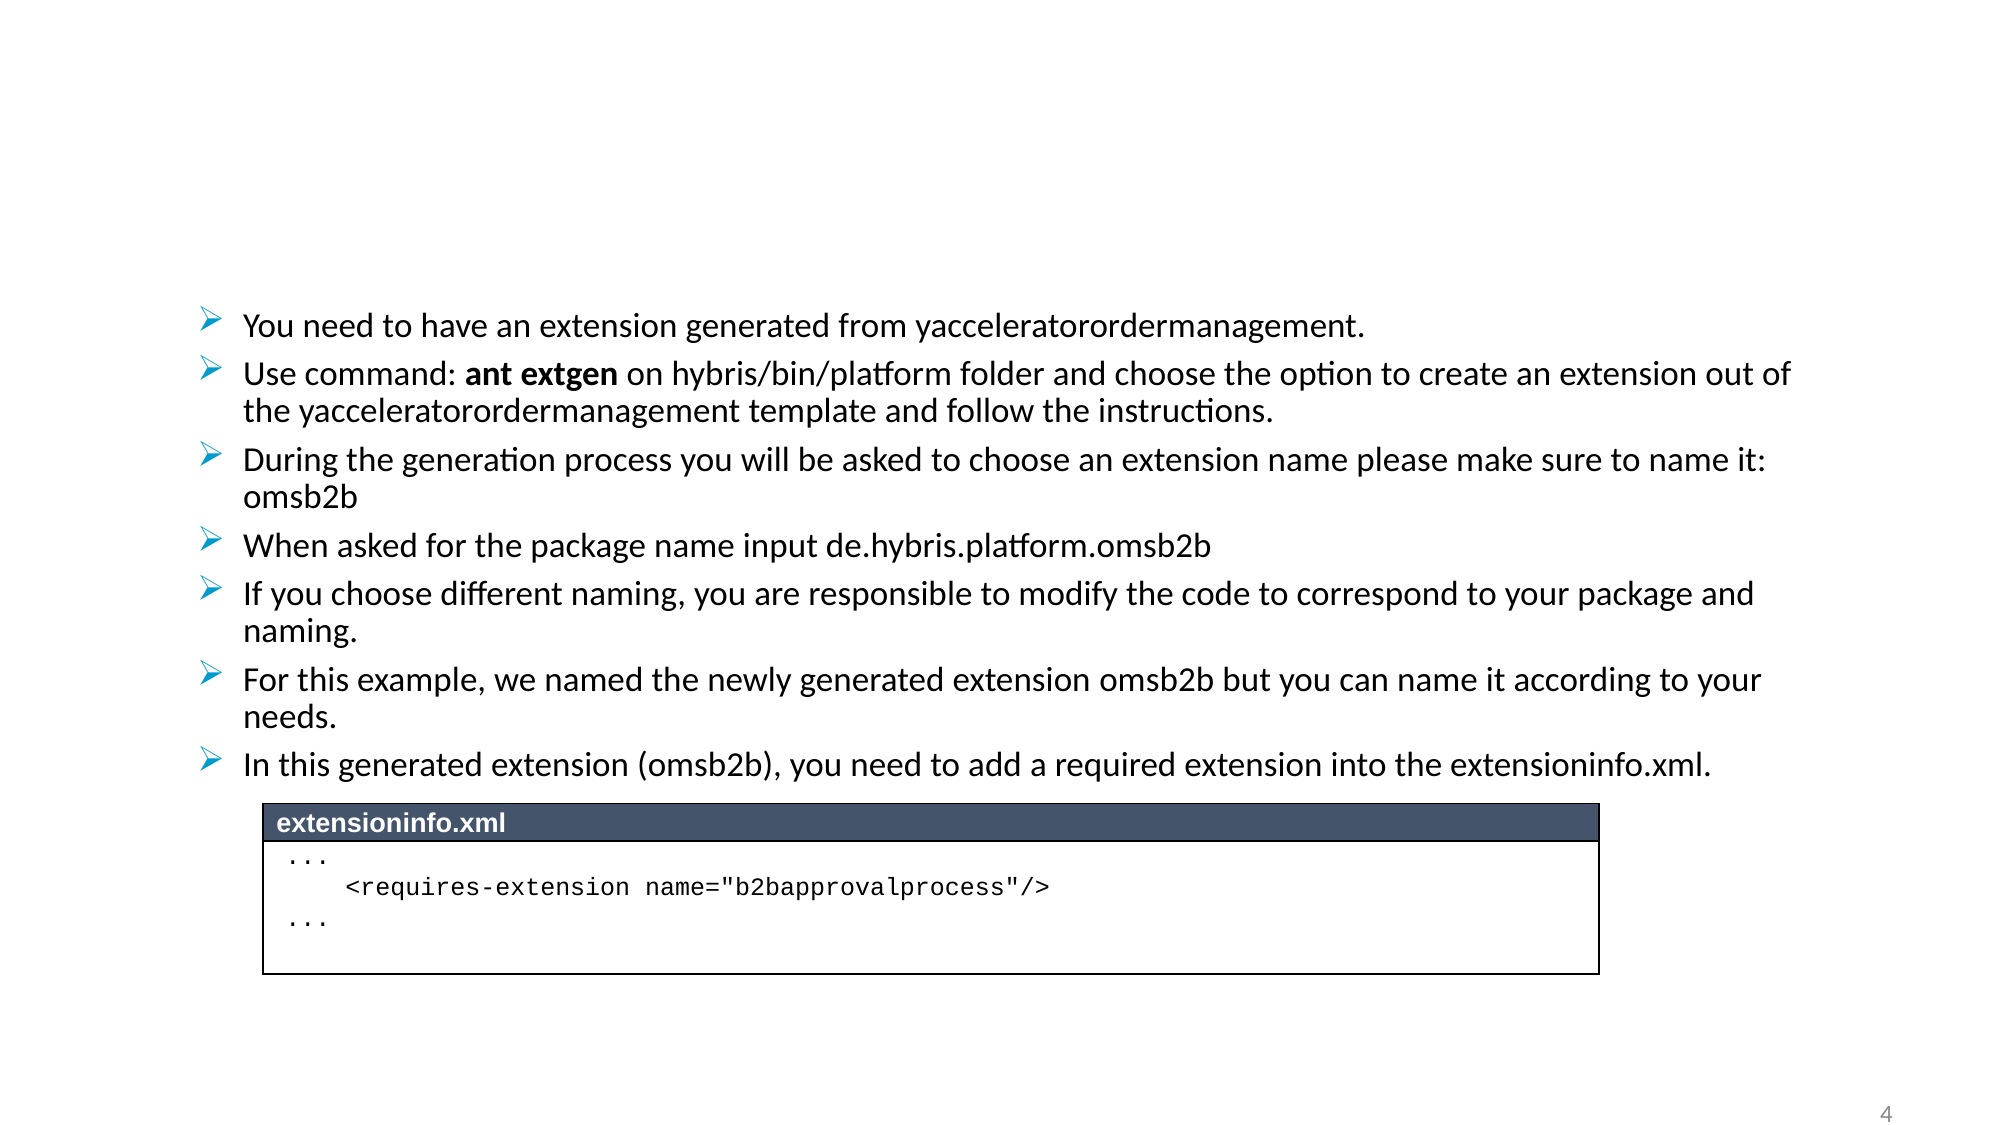

#
You need to have an extension generated from yacceleratorordermanagement.
Use command: ant extgen on hybris/bin/platform folder and choose the option to create an extension out of the yacceleratorordermanagement template and follow the instructions.
During the generation process you will be asked to choose an extension name please make sure to name it: omsb2b
When asked for the package name input de.hybris.platform.omsb2b
If you choose different naming, you are responsible to modify the code to correspond to your package and naming.
For this example, we named the newly generated extension omsb2b but you can name it according to your needs.
In this generated extension (omsb2b), you need to add a required extension into the extensioninfo.xml.

| extensioninfo.xml |
| --- |
| ...     <requires-extension name="b2bapprovalprocess"/> ... |
40